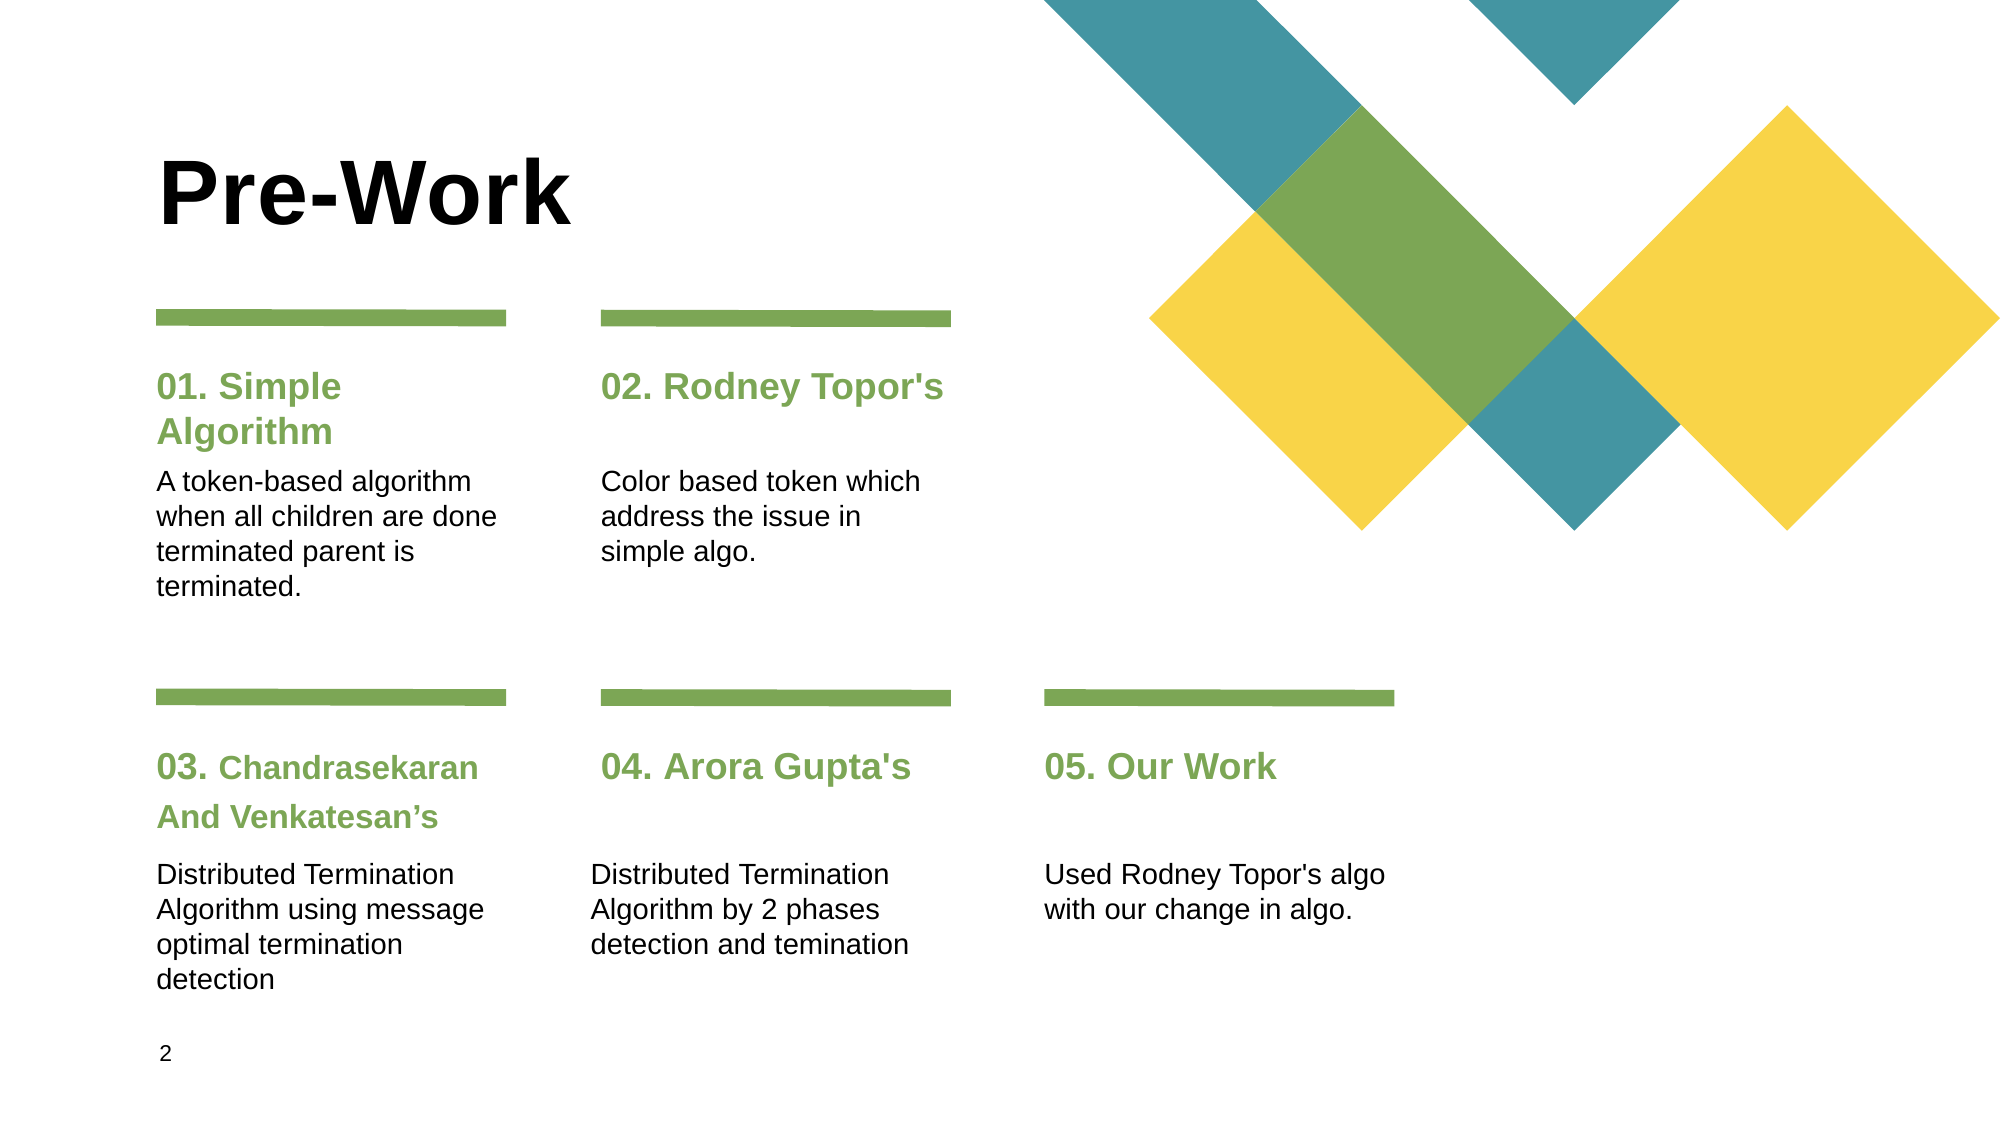

# Pre-Work
01. Simple Algorithm
02. Rodney Topor's
A token-based algorithm when all children are done terminated parent is terminated.
Color based token which address the issue in simple algo.
03. Chandrasekaran
And Venkatesan’s
04. Arora Gupta's
05. Our Work
Distributed Termination Algorithm using message optimal termination detection
Distributed Termination Algorithm by 2 phases detection and temination
Used Rodney Topor's algo with our change in algo.
2